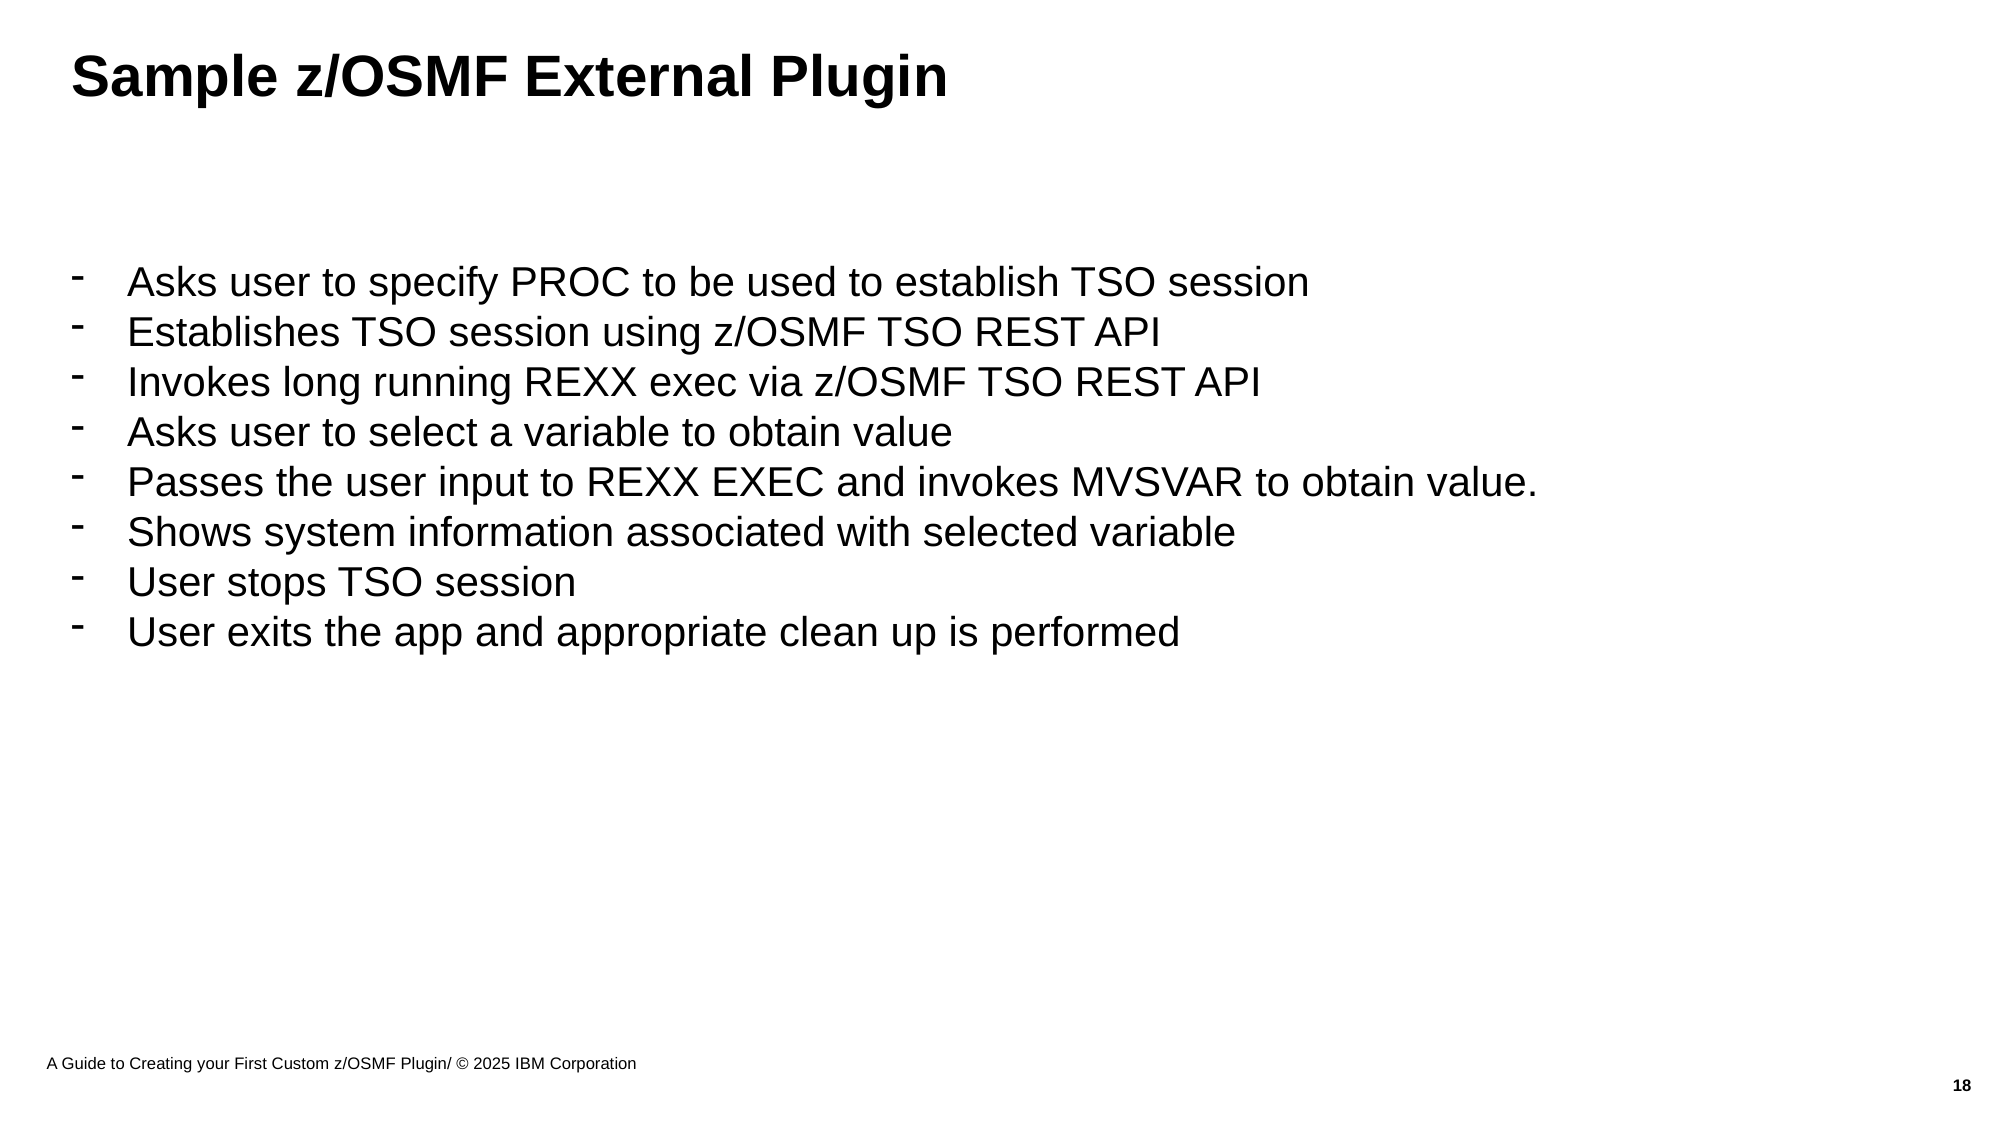

# Sample z/OSMF External Plugin
Asks user to specify PROC to be used to establish TSO session
Establishes TSO session using z/OSMF TSO REST API
Invokes long running REXX exec via z/OSMF TSO REST API
Asks user to select a variable to obtain value
Passes the user input to REXX EXEC and invokes MVSVAR to obtain value.
Shows system information associated with selected variable
User stops TSO session
User exits the app and appropriate clean up is performed

A Guide to Creating your First Custom z/OSMF Plugin/ © 2025 IBM Corporation

18